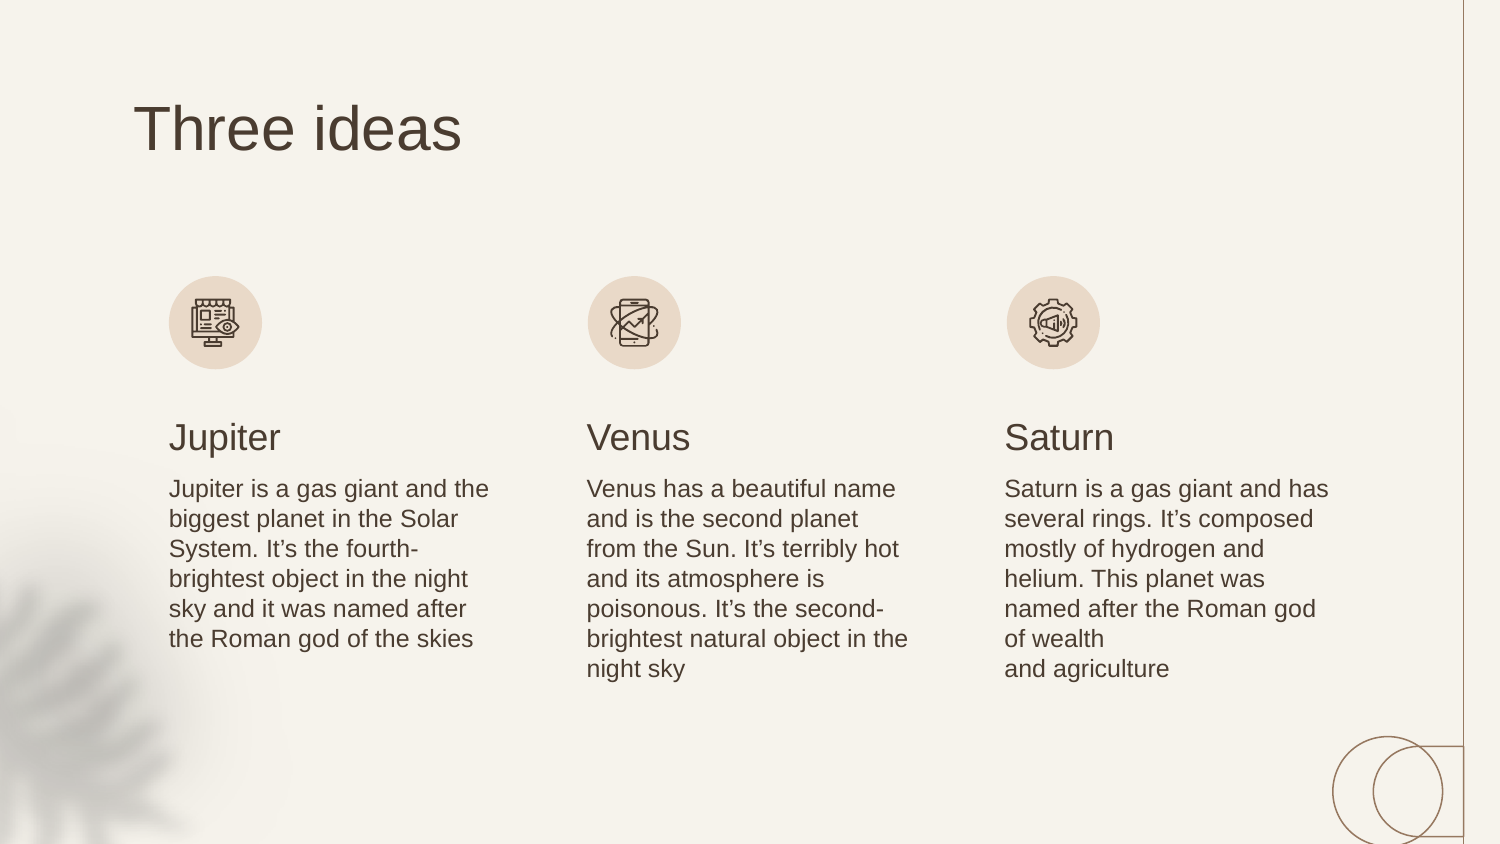

# Three ideas

Jupiter
Venus
Saturn
Jupiter is a gas giant and the biggest planet in the Solar System. It’s the fourth-brightest object in the night sky and it was named after the Roman god of the skies
Venus has a beautiful name and is the second planet from the Sun. It’s terribly hot and its atmosphere is poisonous. It’s the second-brightest natural object in the night sky
Saturn is a gas giant and has several rings. It’s composed mostly of hydrogen and helium. This planet was named after the Roman god of wealth
and agriculture